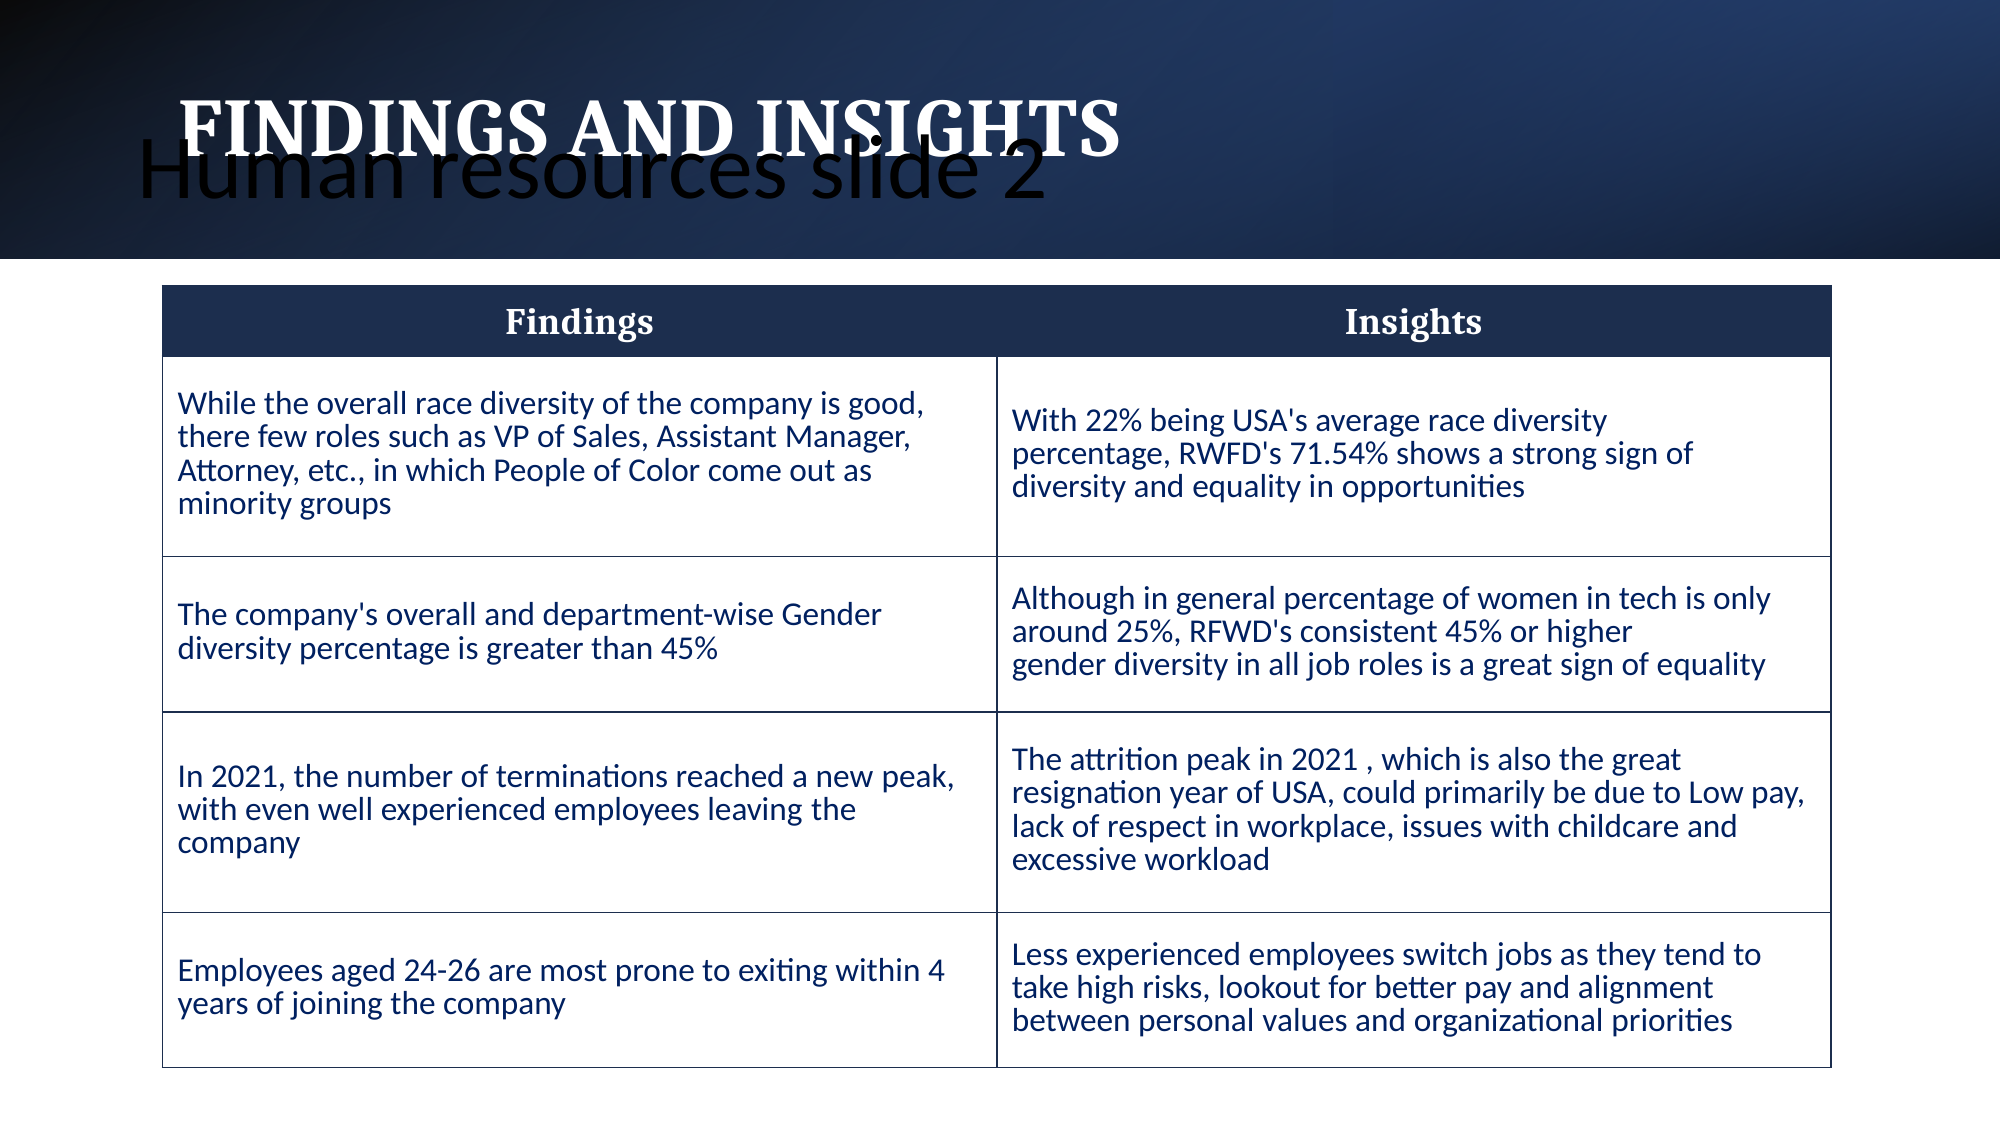

FINDINGS AND INSIGHTS
# Human resources slide 2
| Findings | Insights |
| --- | --- |
| While the overall race diversity of the company is good, there few roles such as VP of Sales, Assistant Manager, Attorney, etc., in which People of Color come out as minority groups | With 22% being USA's average race diversity percentage, RWFD's 71.54% shows a strong sign of diversity and equality in opportunities |
| The company's overall and department-wise Gender diversity percentage is greater than 45% | Although in general percentage of women in tech is only around 25%, RFWD's consistent 45% or higher gender diversity in all job roles is a great sign of equality |
| In 2021, the number of terminations reached a new peak, with even well experienced employees leaving the company | The attrition peak in 2021 , which is also the great resignation year of USA, could primarily be due to Low pay, lack of respect in workplace, issues with childcare and excessive workload |
| Employees aged 24-26 are most prone to exiting within 4 years of joining the company | Less experienced employees switch jobs as they tend to take high risks, lookout for better pay and alignment between personal values and organizational priorities |